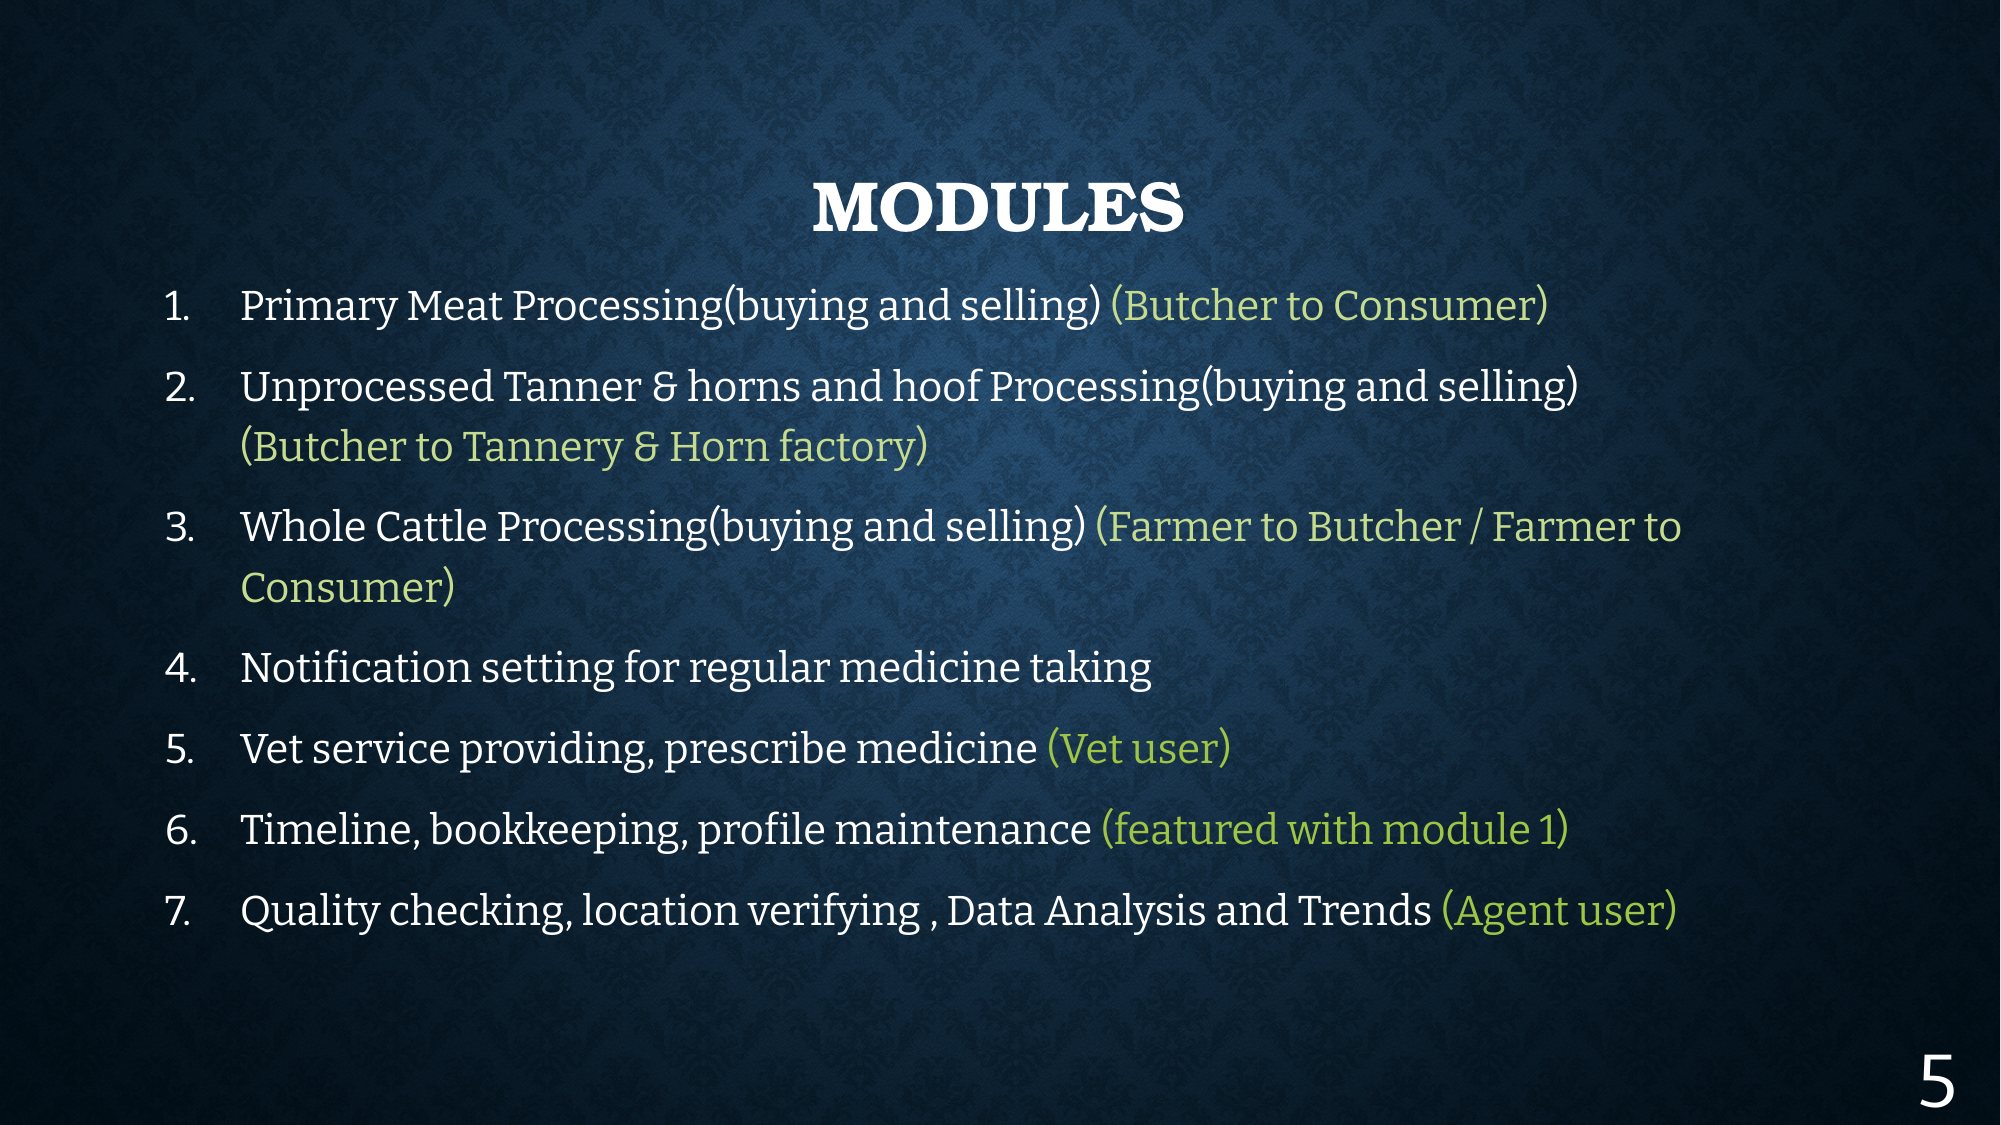

# Modules
Primary Meat Processing(buying and selling) (Butcher to Consumer)
Unprocessed Tanner & horns and hoof Processing(buying and selling) (Butcher to Tannery & Horn factory)
Whole Cattle Processing(buying and selling) (Farmer to Butcher / Farmer to Consumer)
Notification setting for regular medicine taking
Vet service providing, prescribe medicine (Vet user)
Timeline, bookkeeping, profile maintenance (featured with module 1)
Quality checking, location verifying , Data Analysis and Trends (Agent user)
5